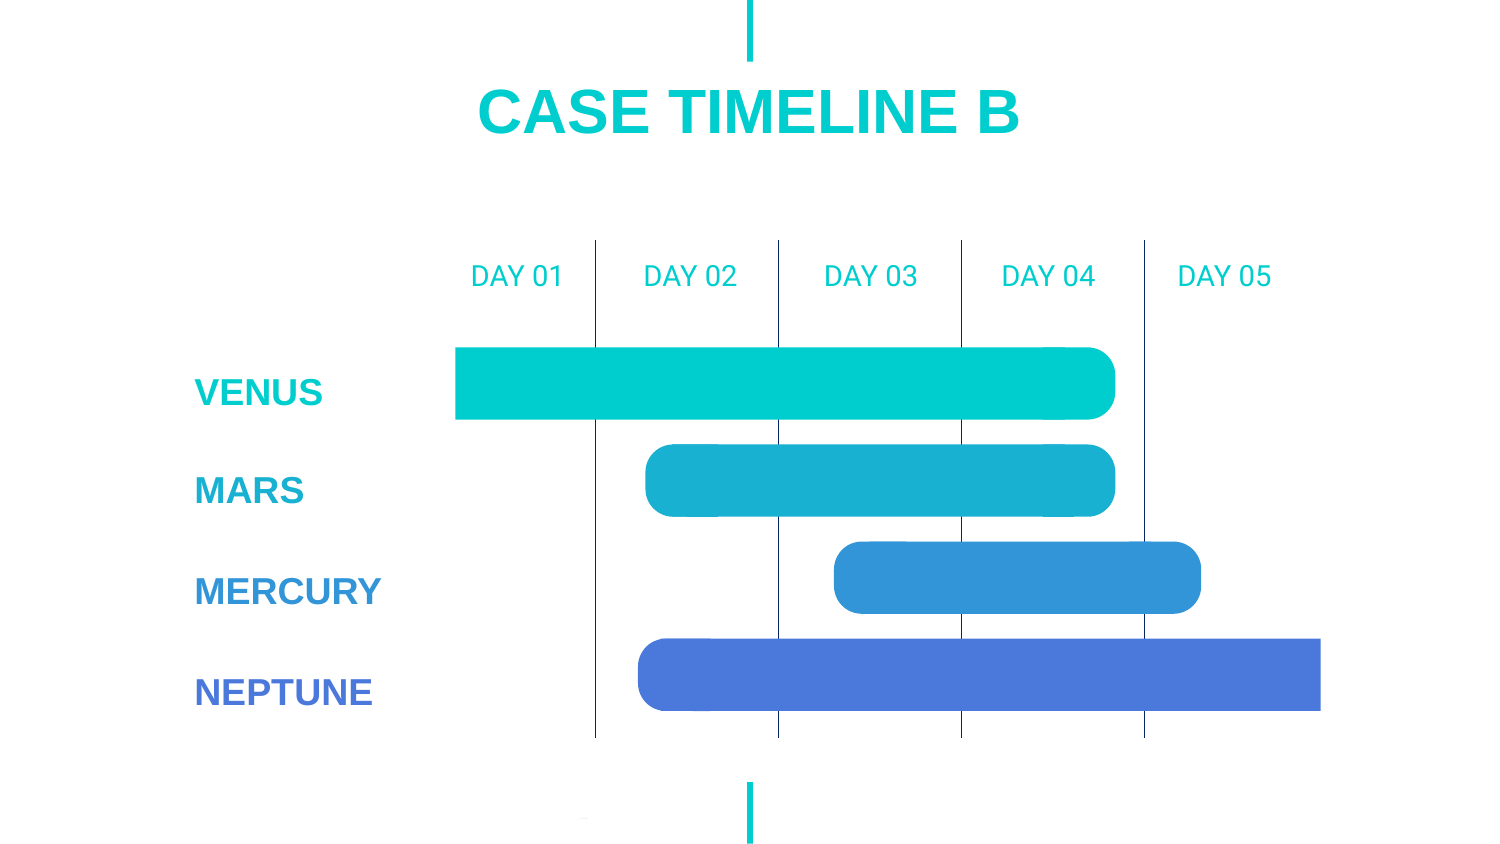

# CASE TIMELINE B
DAY 01
DAY 02
DAY 03
DAY 04
DAY 05
VENUS

MARS

MERCURY

NEPTUNE